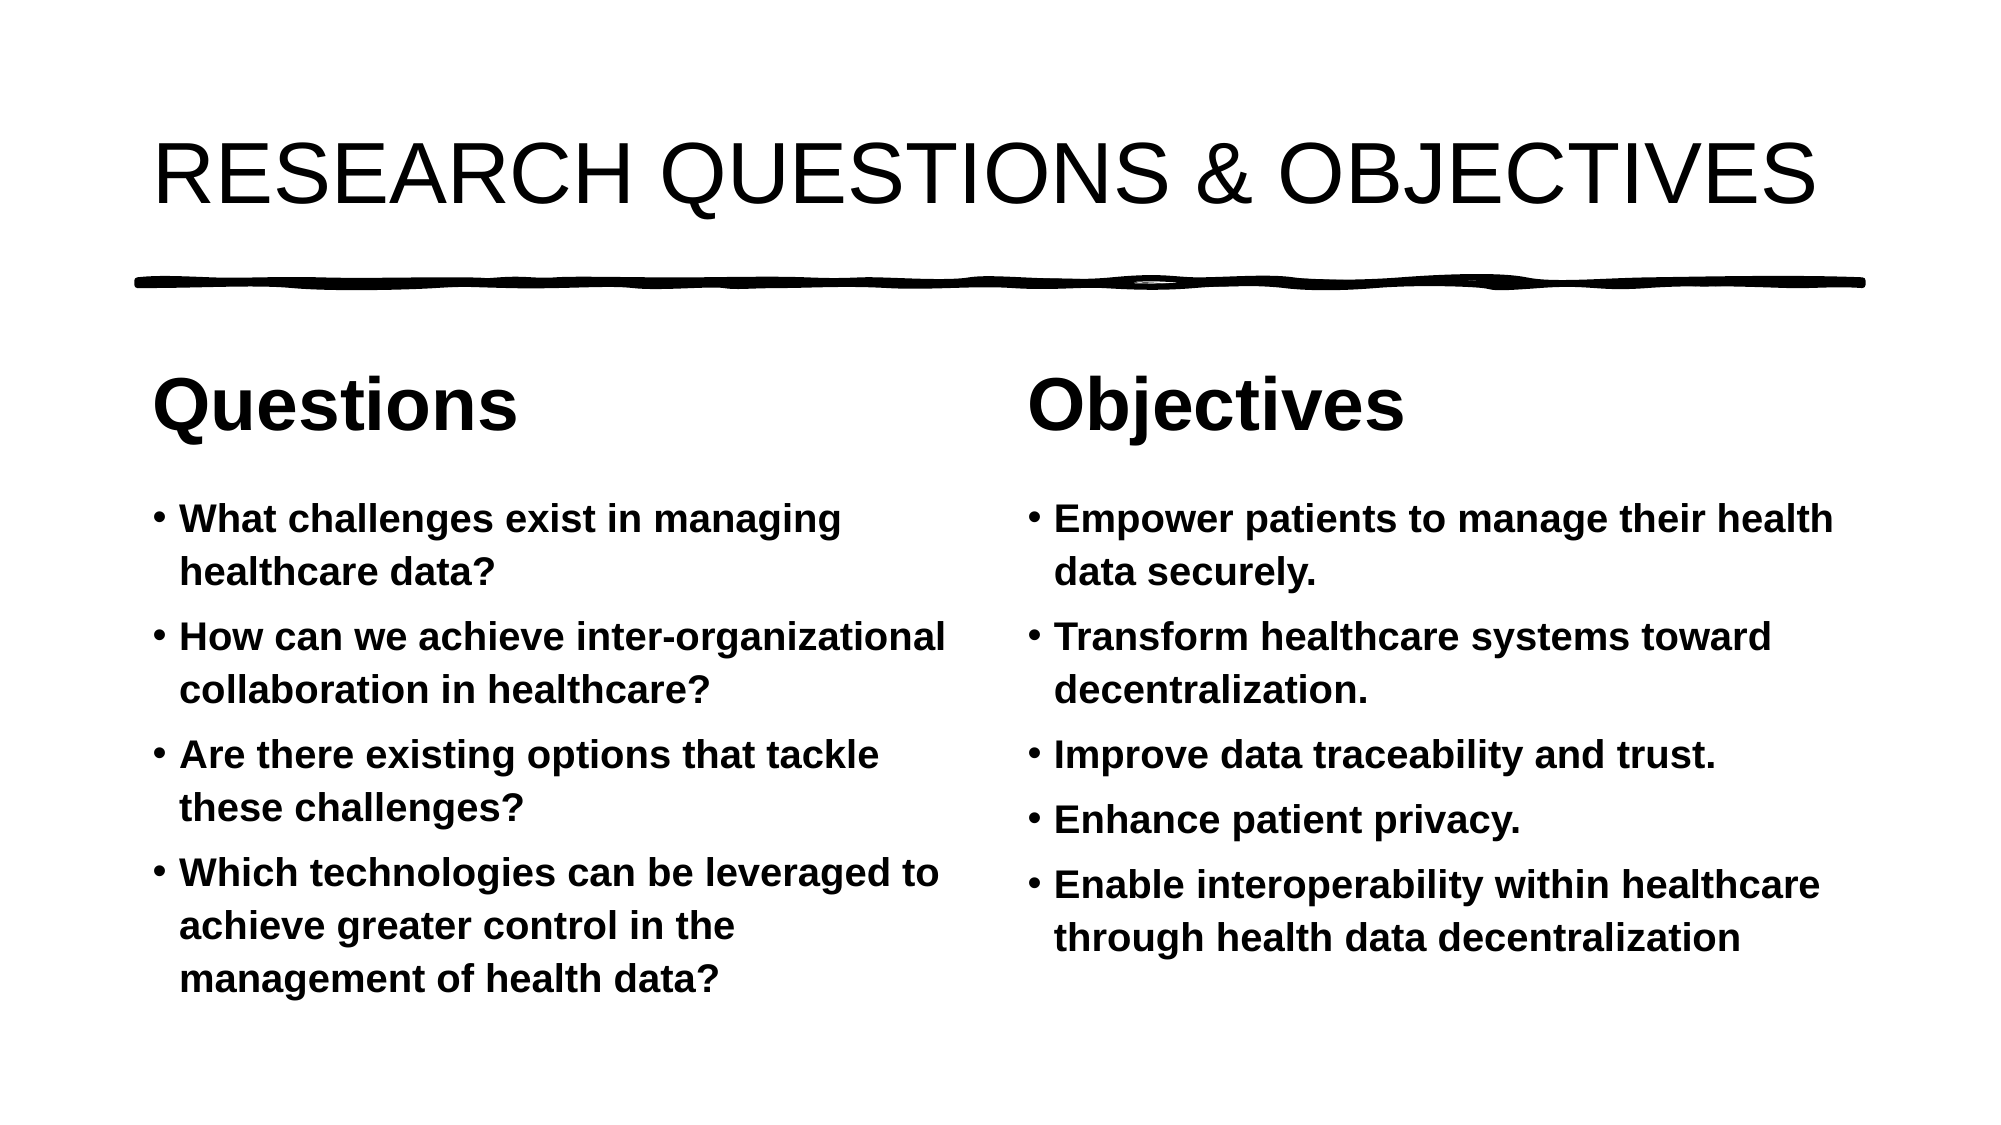

# RESEARCH QUESTIONS & OBJECTIVES
Questions
Objectives
What challenges exist in managing healthcare data?
How can we achieve inter-organizational collaboration in healthcare?
Are there existing options that tackle these challenges?
Which technologies can be leveraged to achieve greater control in the management of health data?

Empower patients to manage their health data securely.
Transform healthcare systems toward decentralization.
Improve data traceability and trust.
Enhance patient privacy.
Enable interoperability within healthcare through health data decentralization